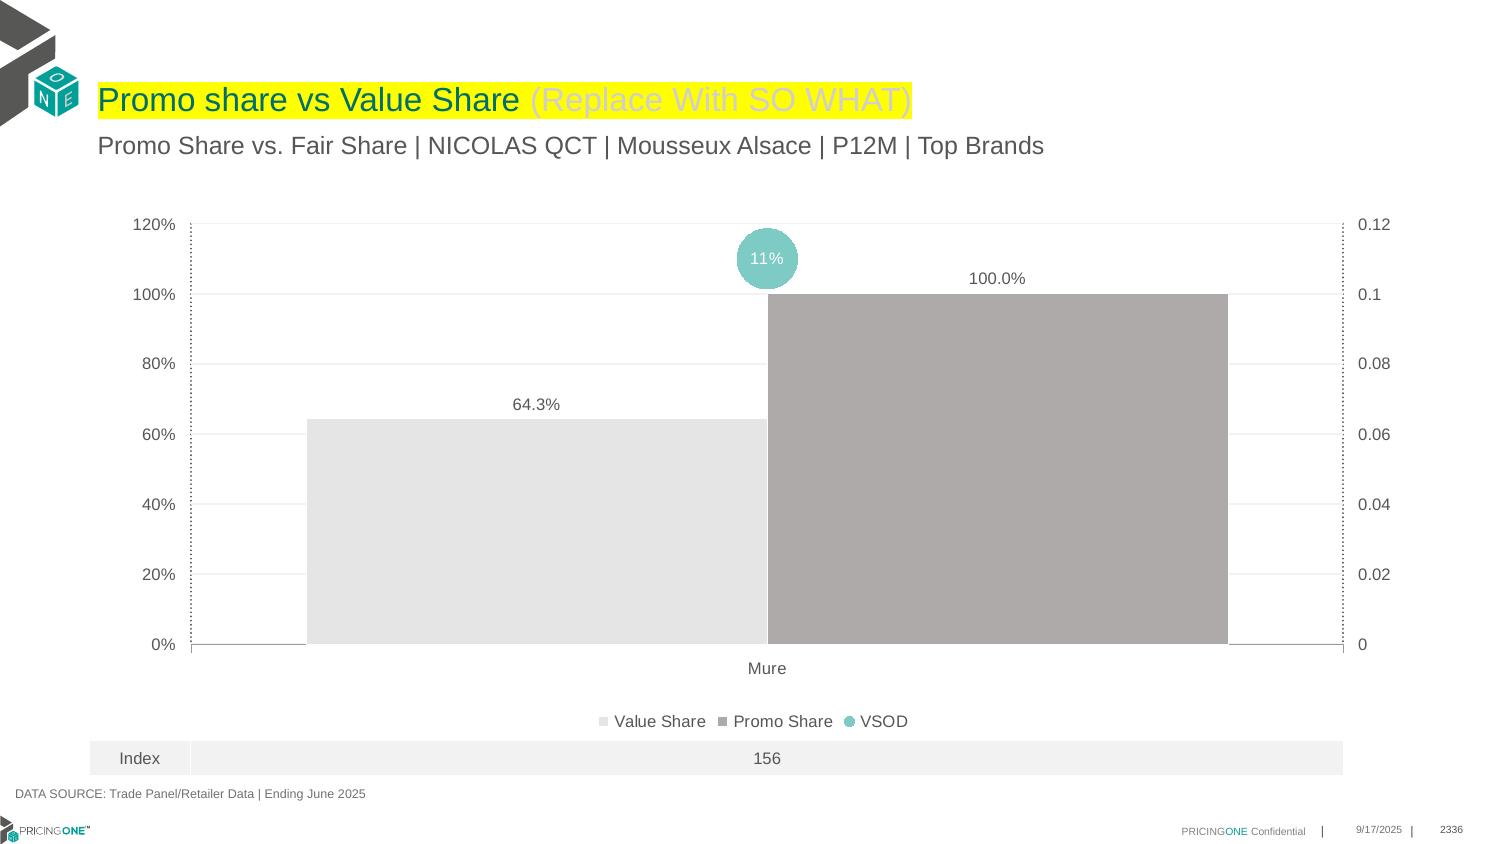

# Promo share vs Value Share (Replace With SO WHAT)
Promo Share vs. Fair Share | NICOLAS QCT | Mousseux Alsace | P12M | Top Brands

### Chart

| Category | Value Share | Promo Share | VSOD |
|---|---|---|---|
| Mure | 0.6425370518726217 | 1.0 | 0.11 |
| Index | 156 |
| --- | --- |
DATA SOURCE: Trade Panel/Retailer Data | Ending June 2025

9/17/2025
2336